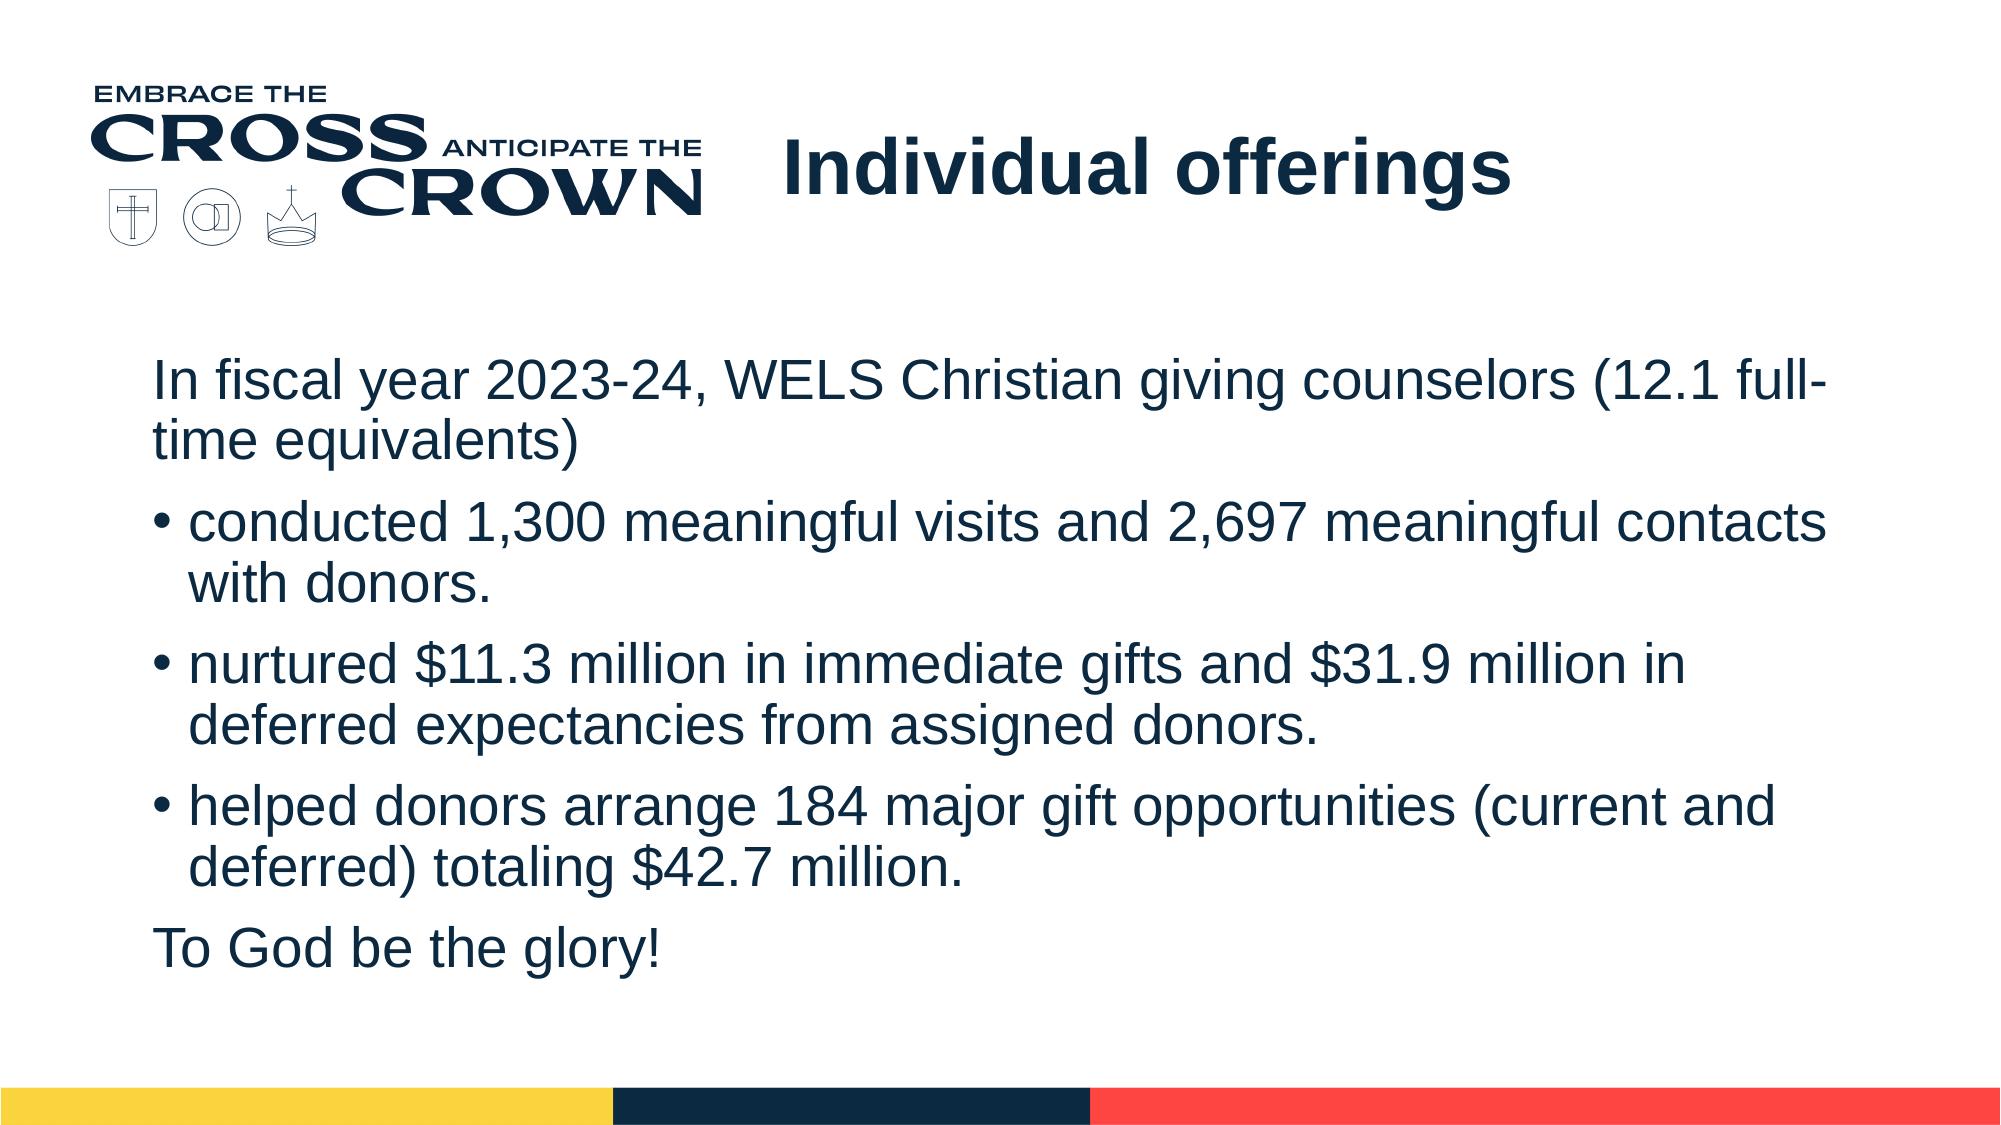

# Individual offerings
In fiscal year 2023-24, WELS Christian giving counselors (12.1 full-time equivalents)
conducted 1,300 meaningful visits and 2,697 meaningful contacts with donors.
nurtured $11.3 million in immediate gifts and $31.9 million in deferred expectancies from assigned donors.
helped donors arrange 184 major gift opportunities (current and deferred) totaling $42.7 million.
To God be the glory!